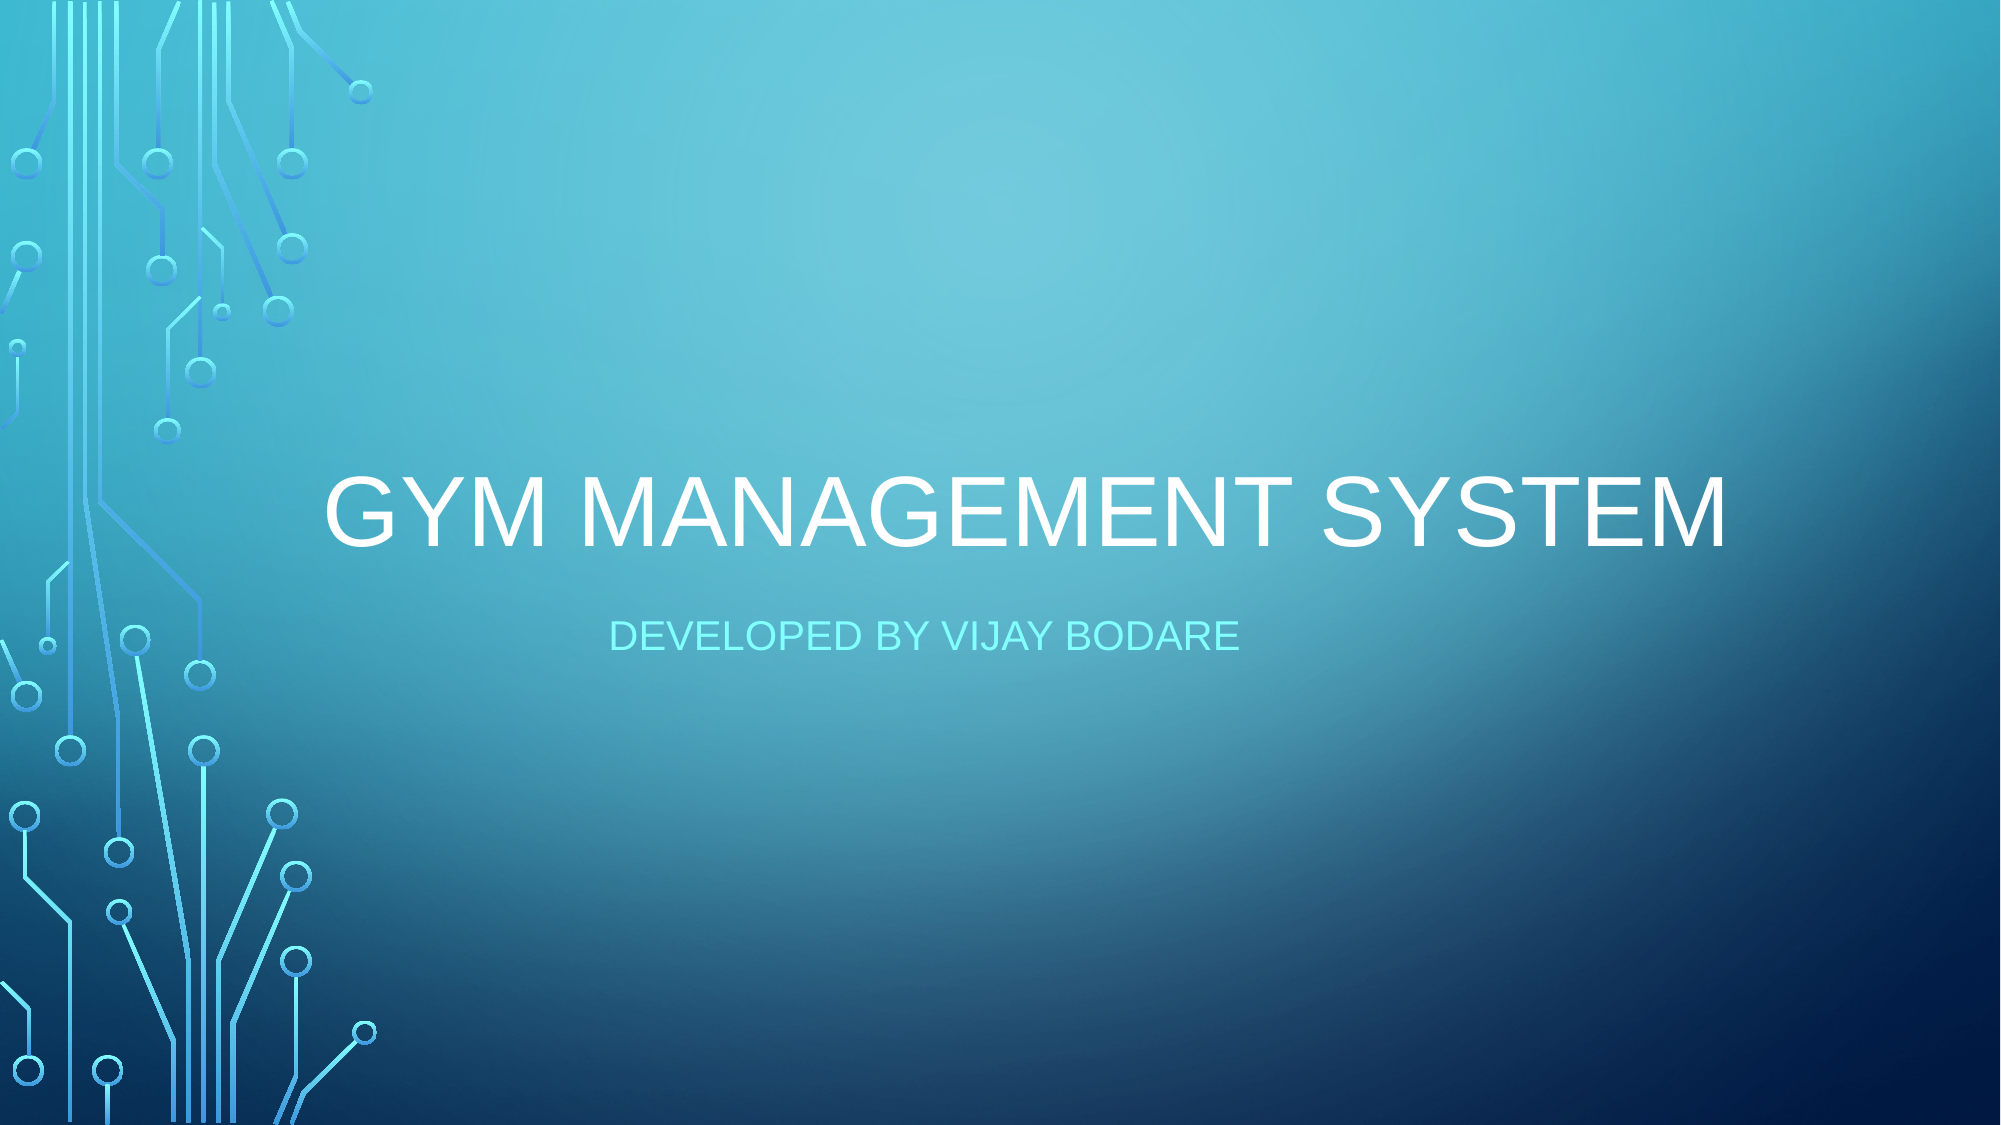

# Gym management System
Developed by Vijay Bodare